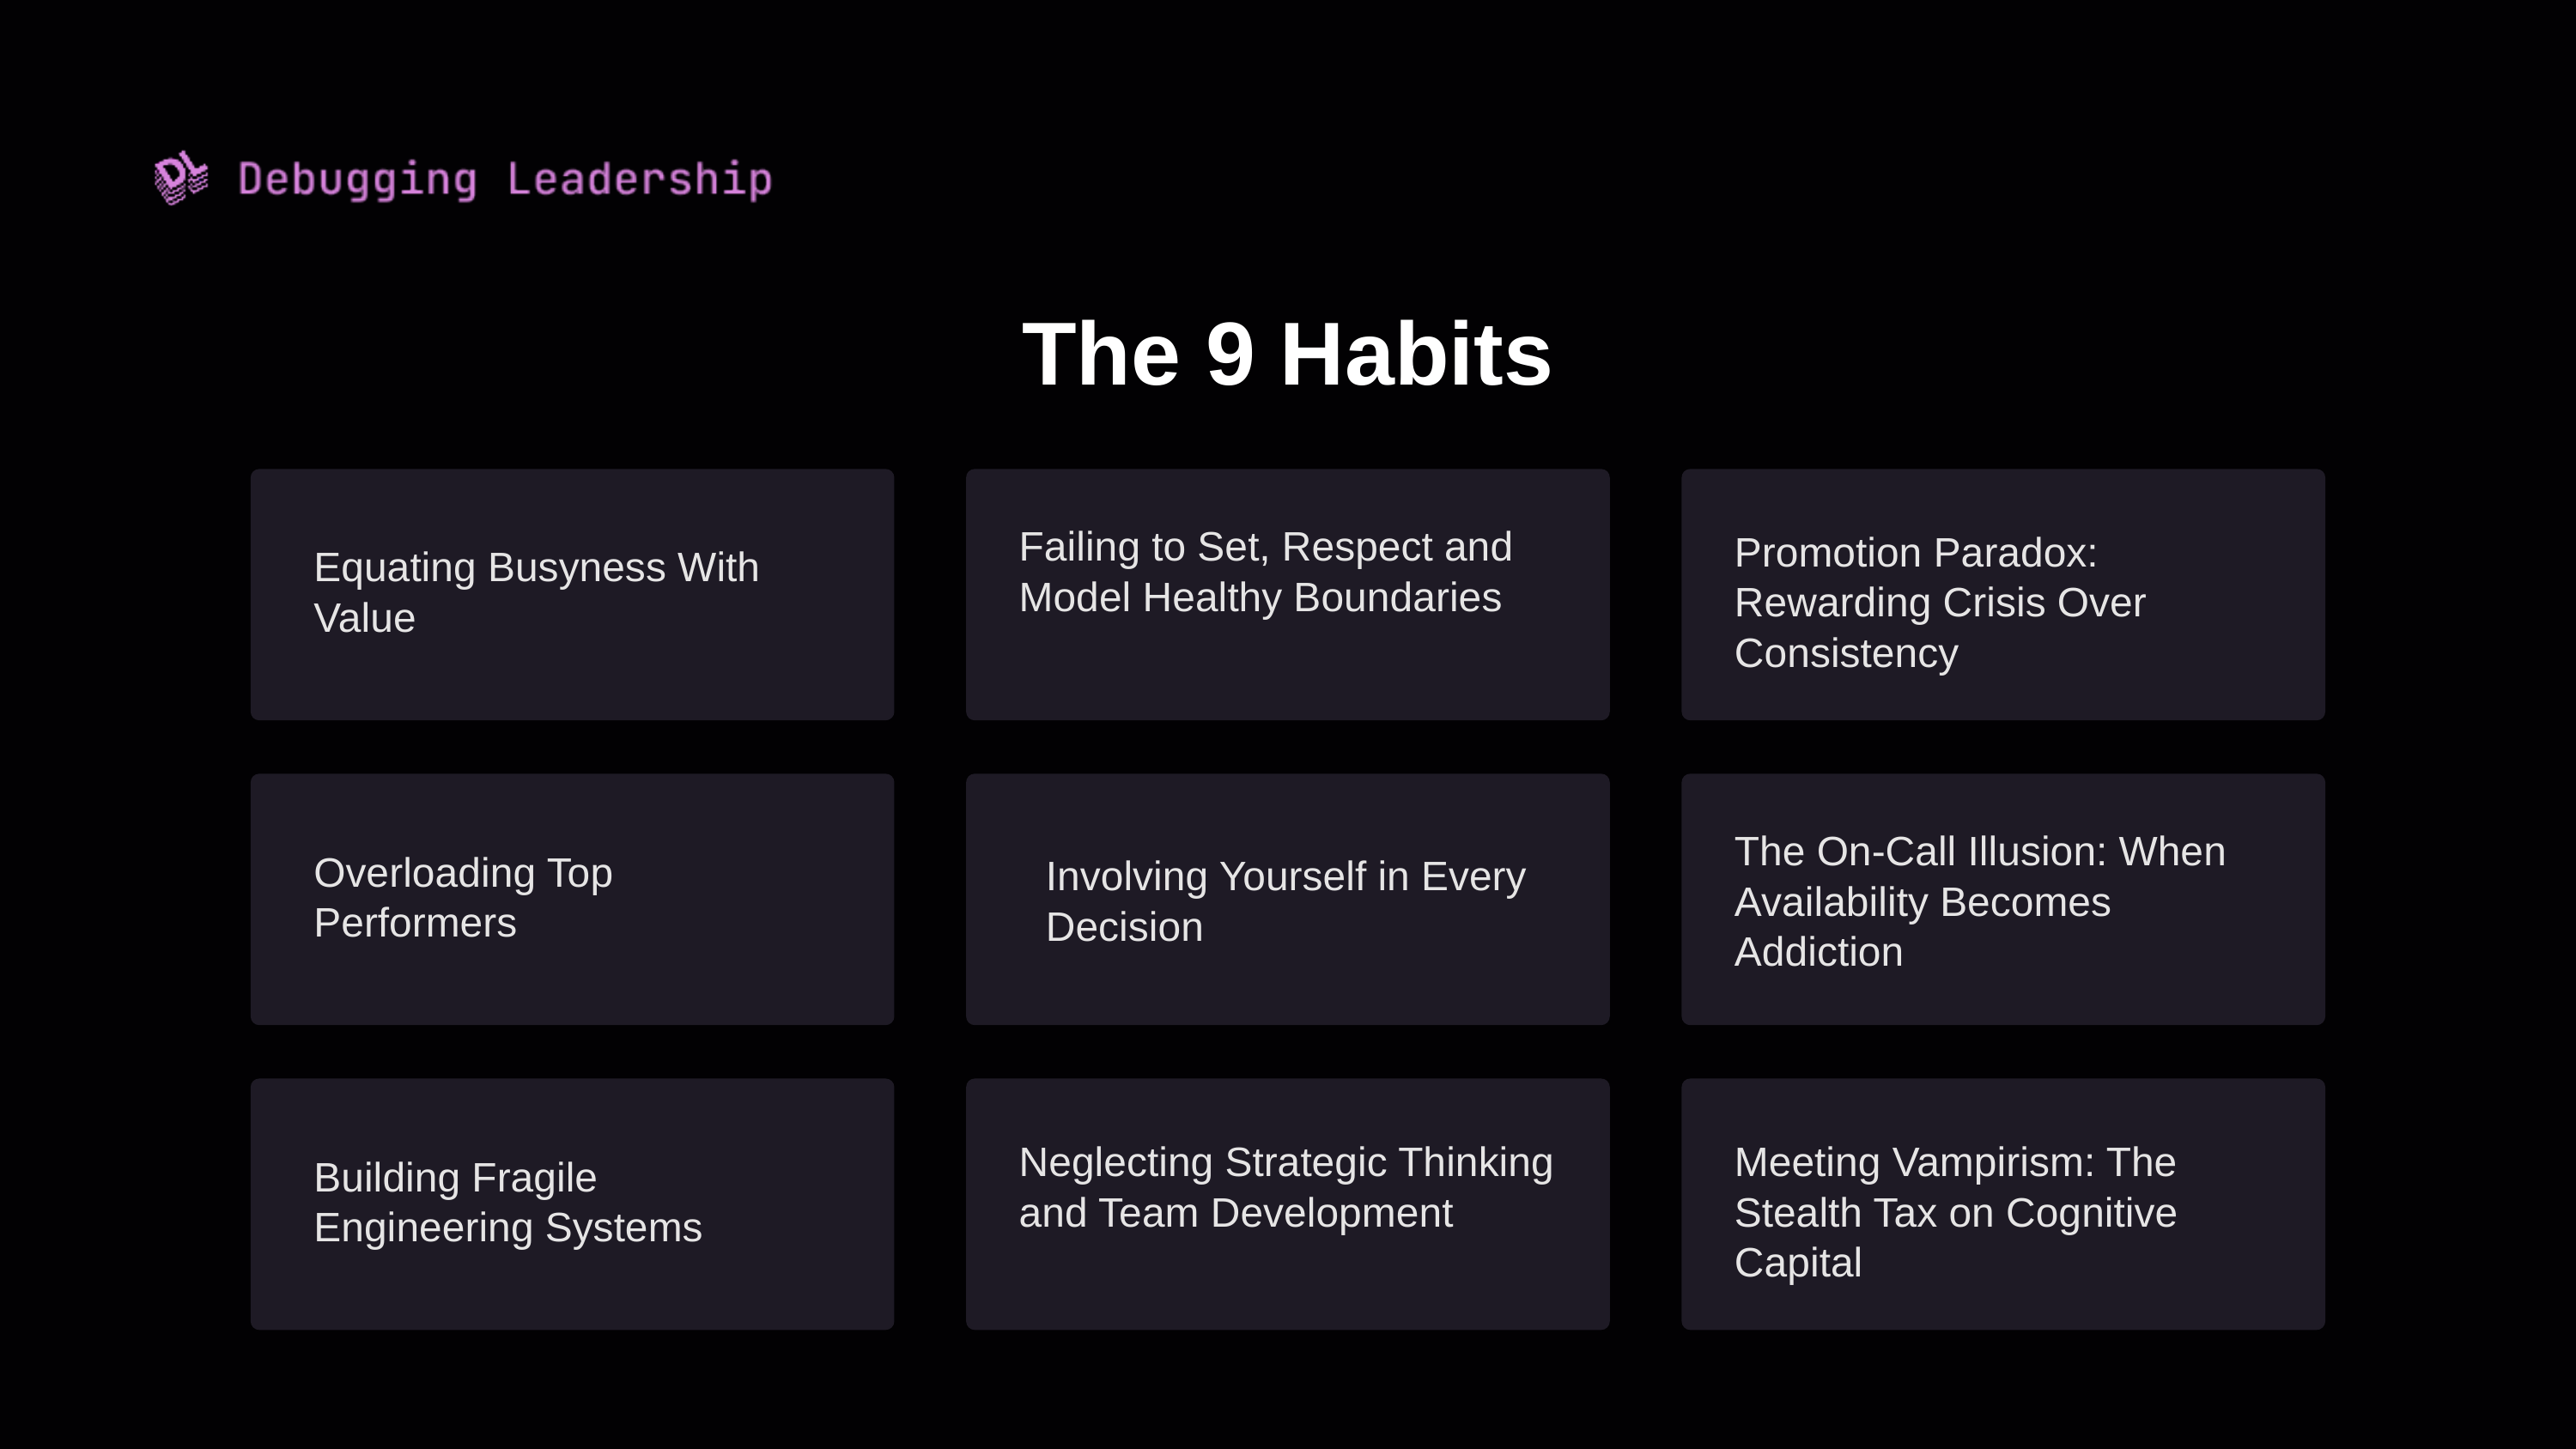

The 9 Habits

Failing to Set, Respect and Model Healthy Boundaries
Promotion Paradox: Rewarding Crisis Over Consistency
Equating Busyness With Value

The On-Call Illusion: When Availability Becomes Addiction
Overloading Top Performers

Involving Yourself in Every Decision

Neglecting Strategic Thinking and Team Development
Meeting Vampirism: The Stealth Tax on Cognitive Capital
Building Fragile Engineering Systems